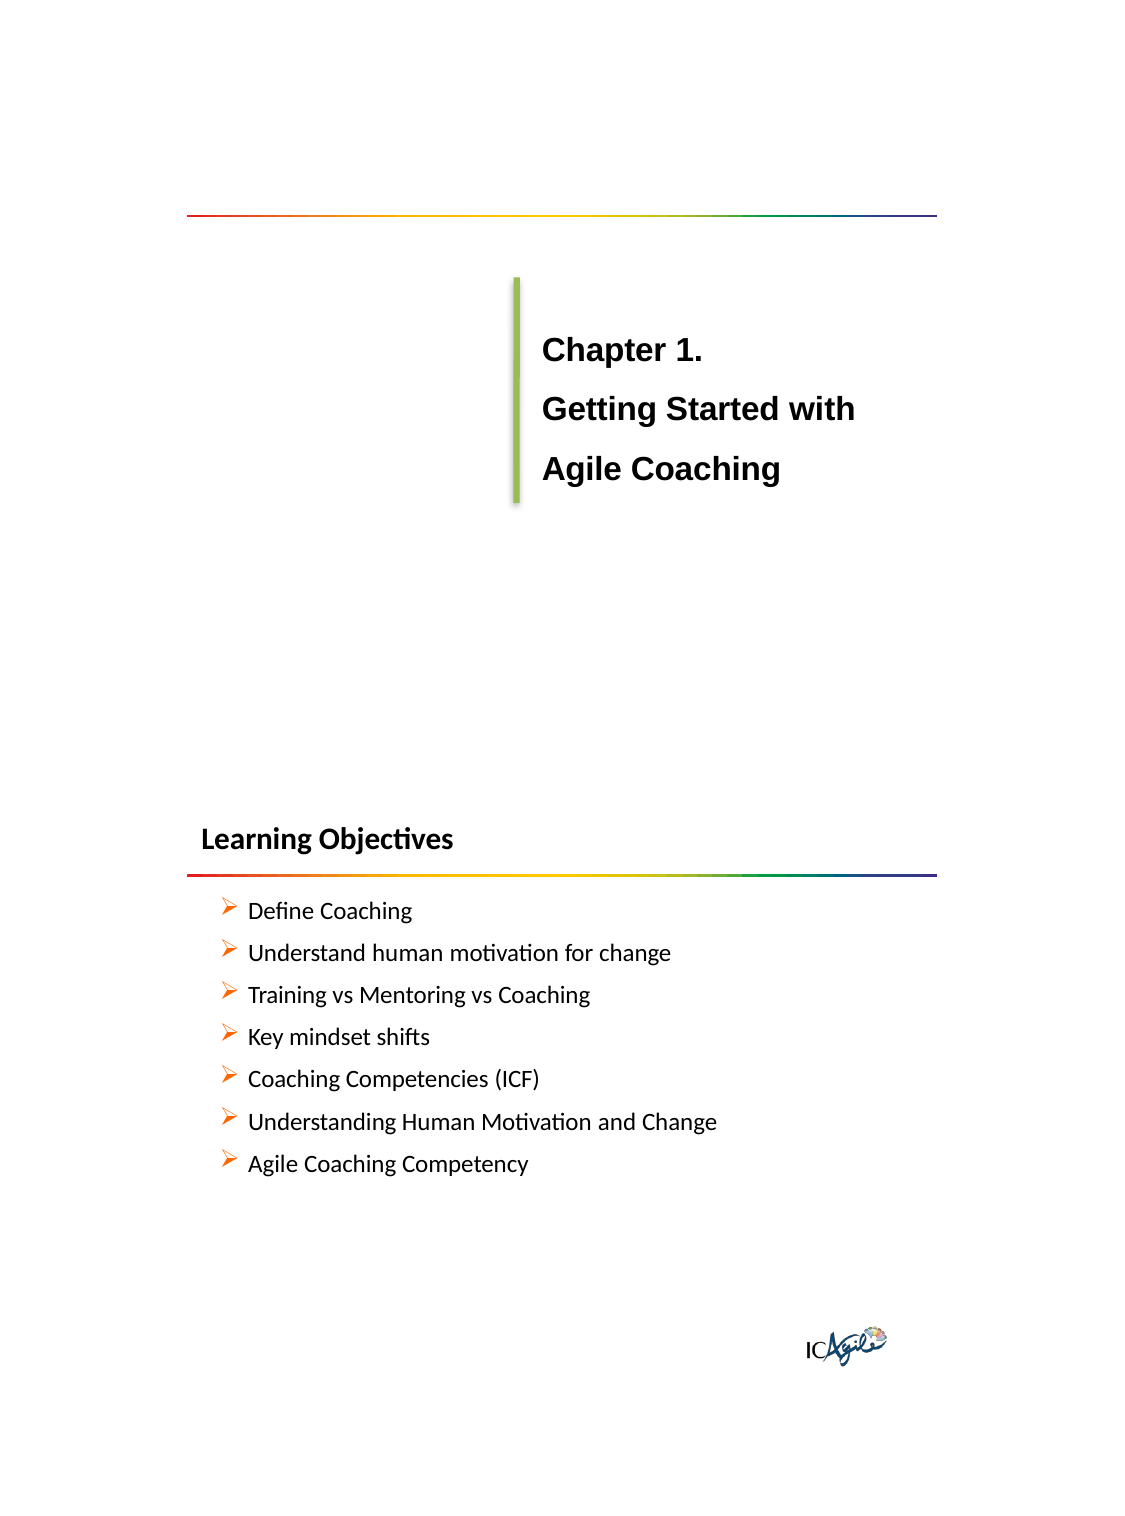

Chapter 1.
Getting Started with
Agile Coaching
Learning Objectives

Define Coaching
Understand human motivation for change
Training vs Mentoring vs Coaching
Key mindset shifts
Coaching Competencies (ICF)
Understanding Human Motivation and Change
Agile Coaching Competency